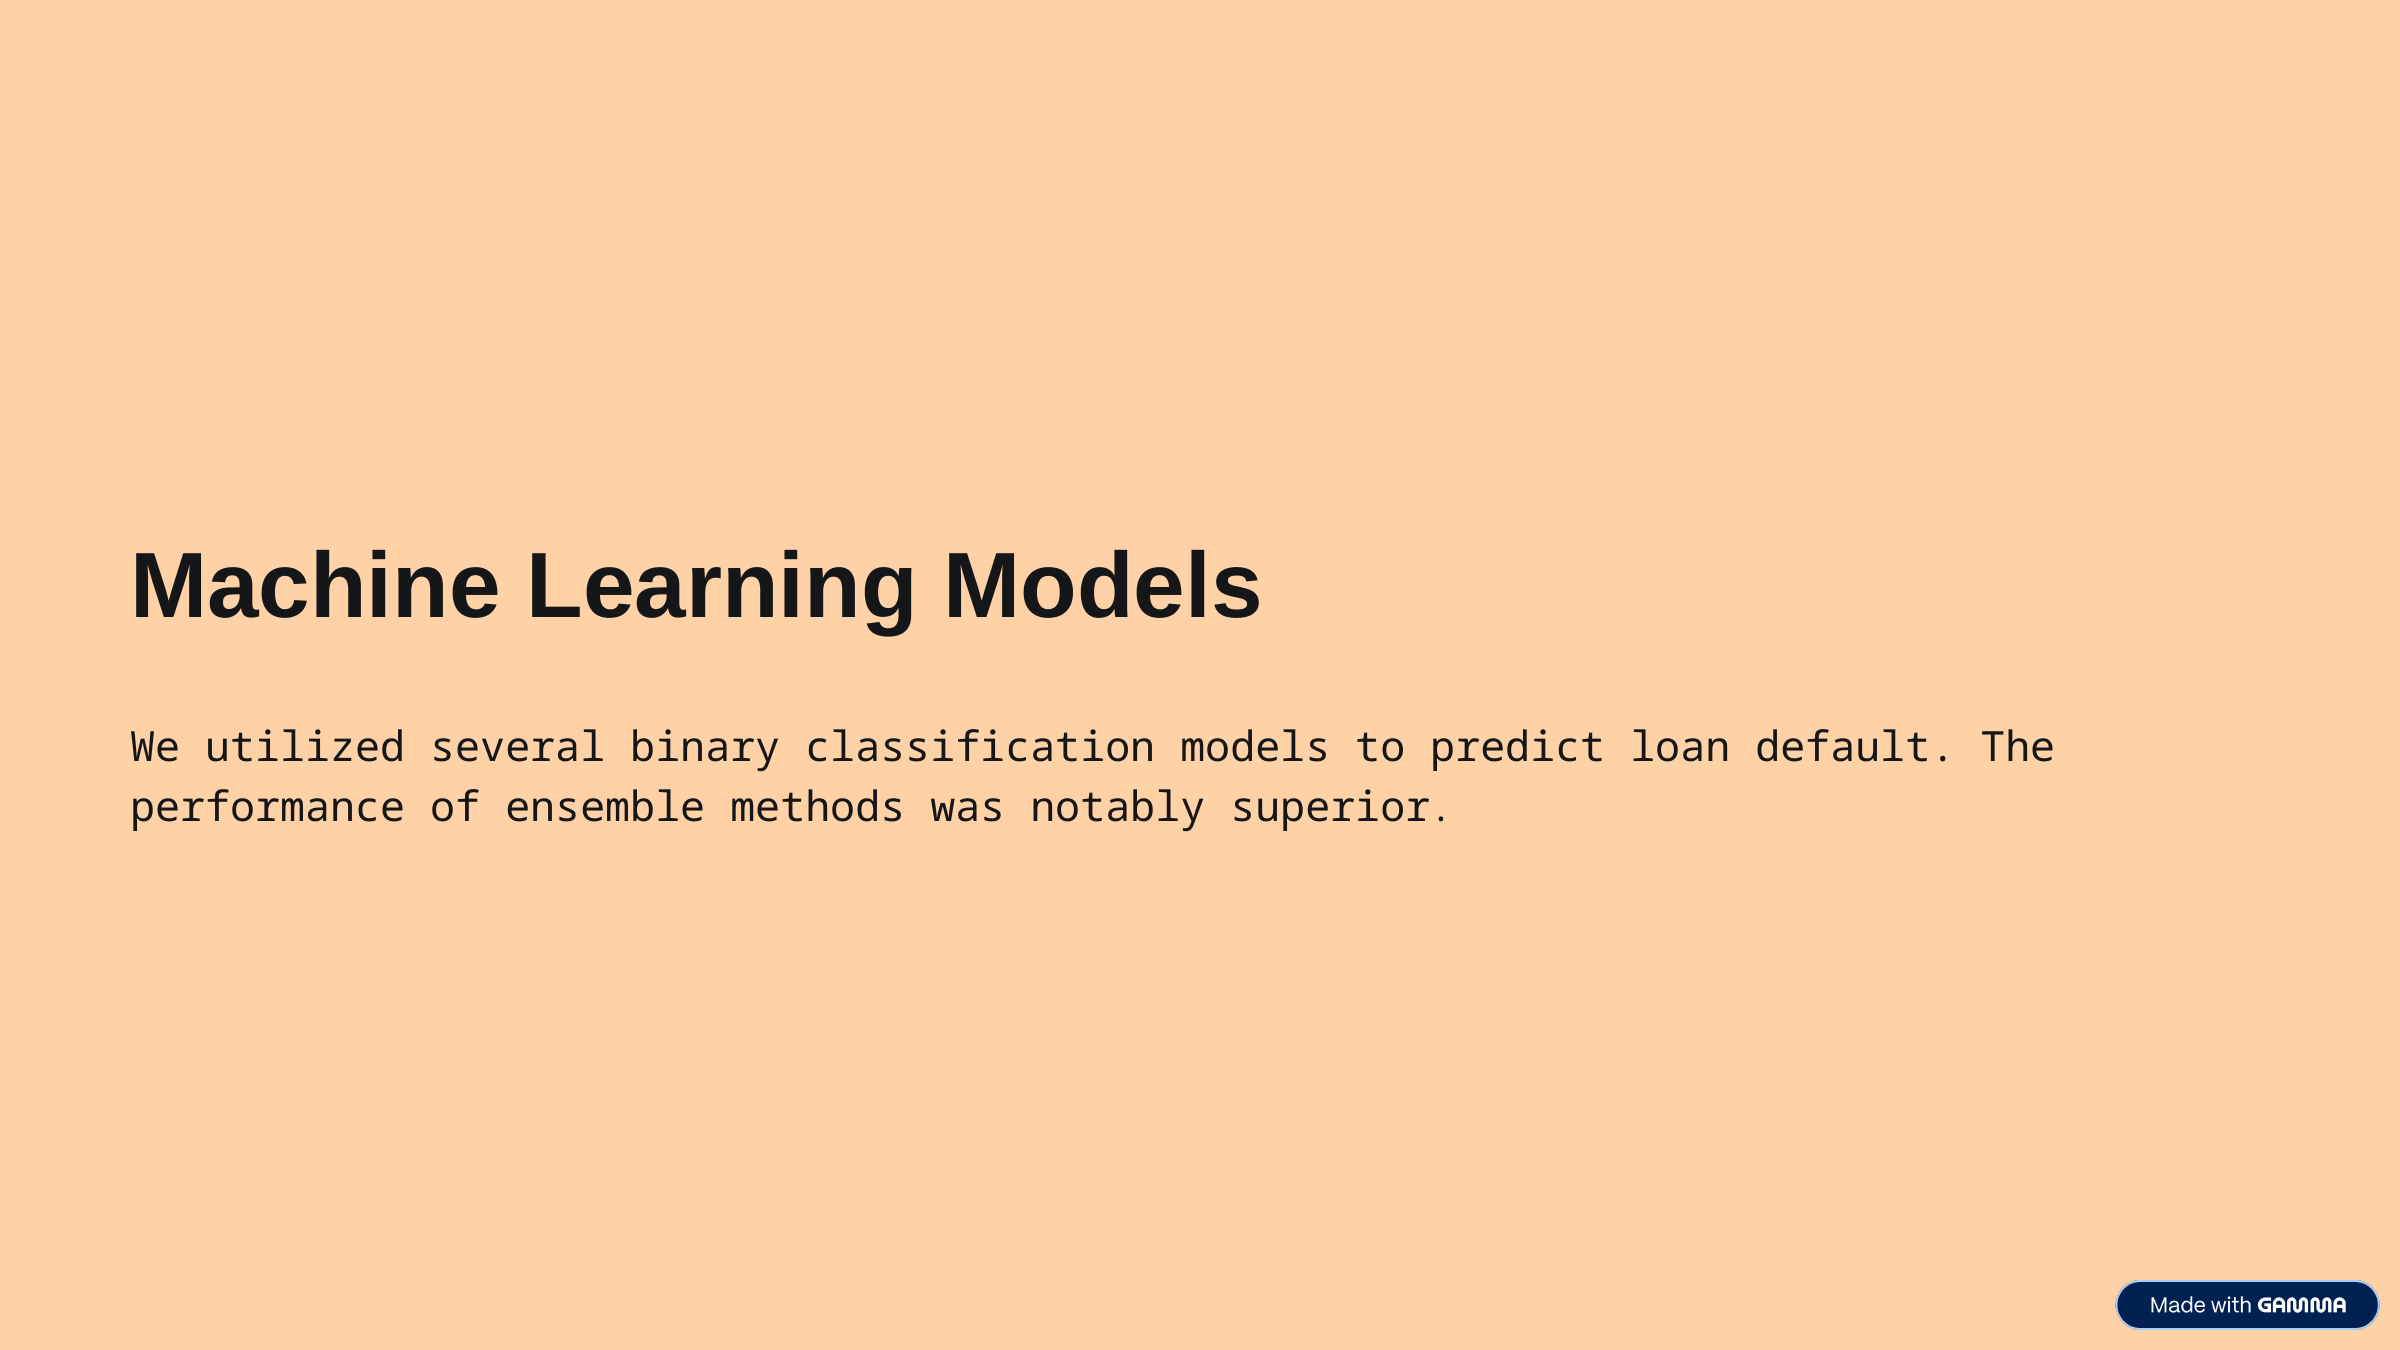

Machine Learning Models
We utilized several binary classification models to predict loan default. The performance of ensemble methods was notably superior.